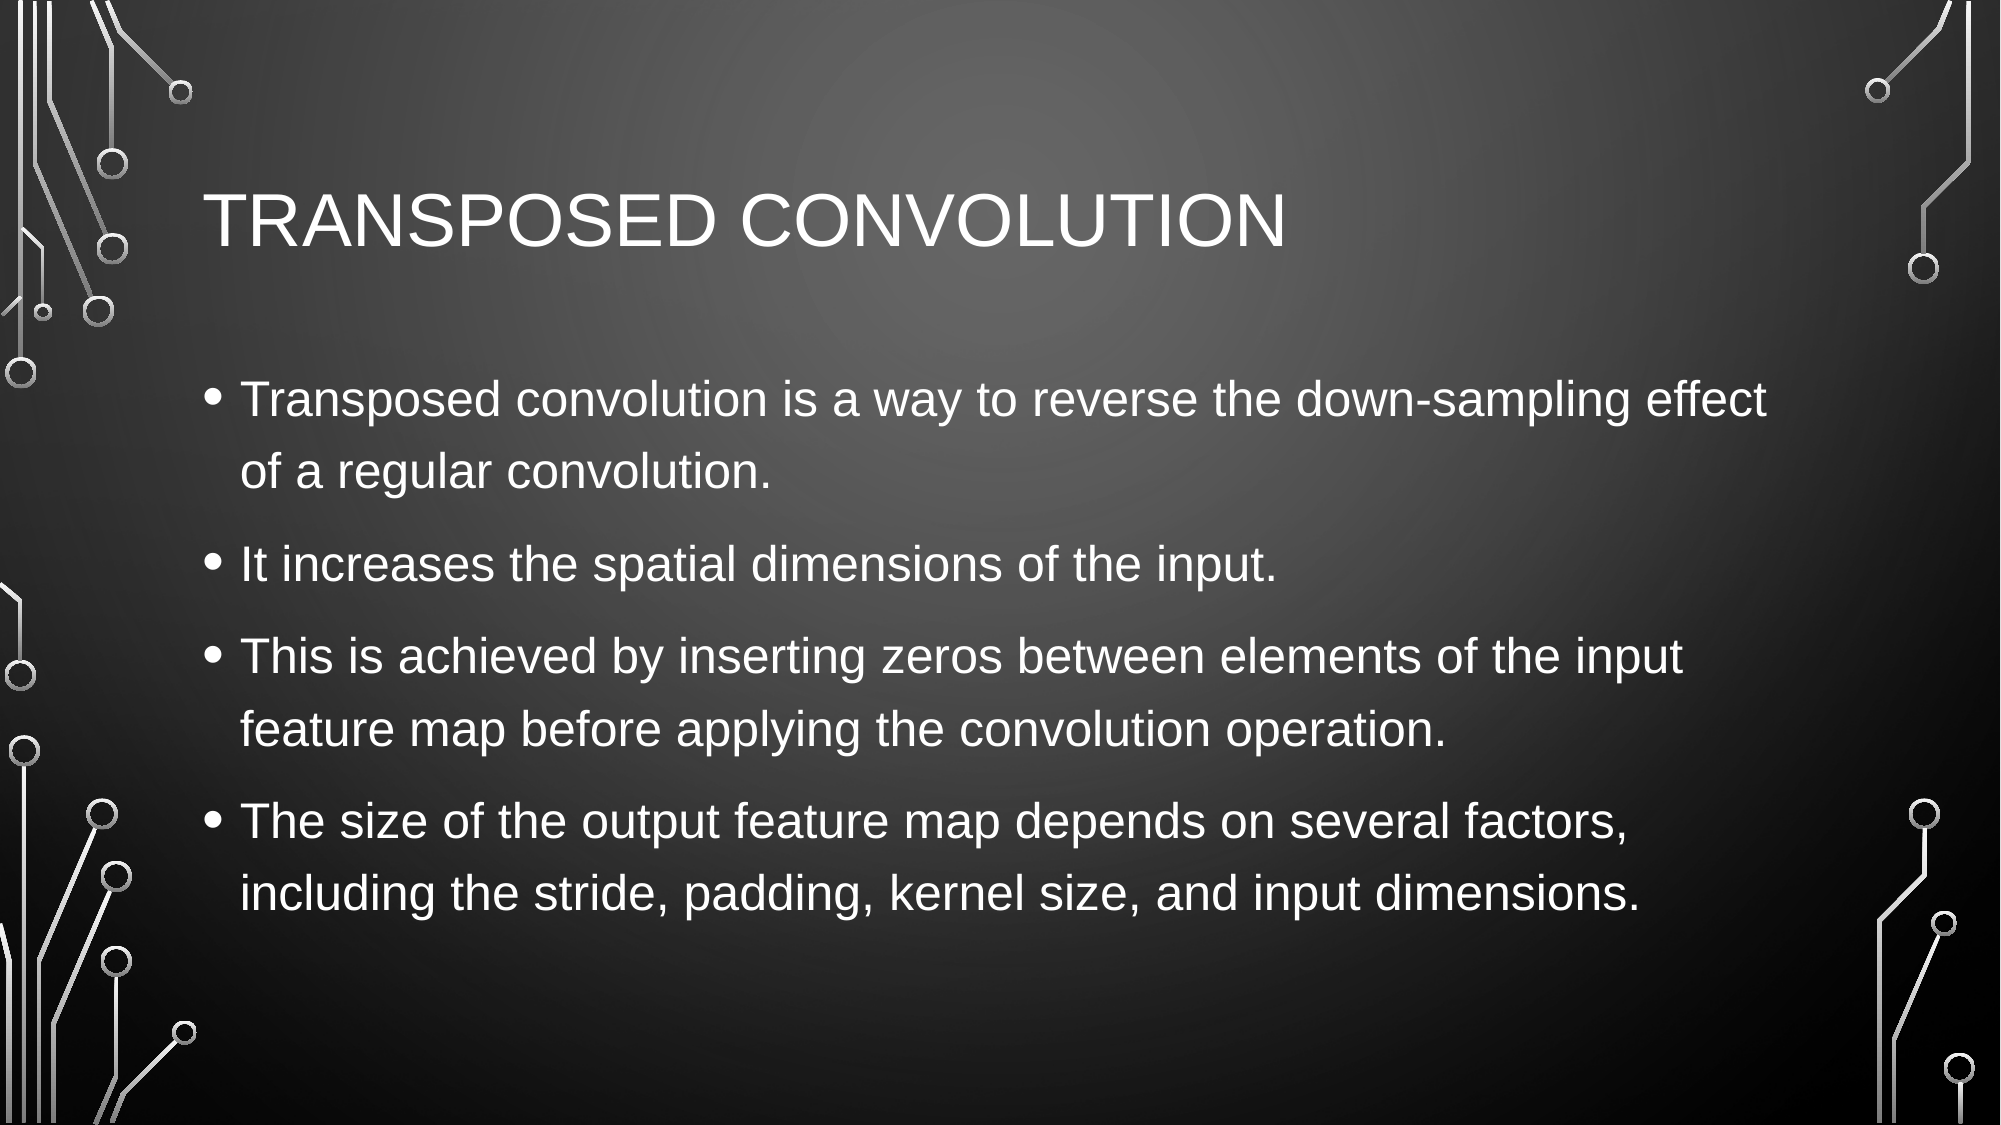

# TRANSPOSED CONVOLUTION
Transposed convolution is a way to reverse the down-sampling effect of a regular convolution.
It increases the spatial dimensions of the input.
This is achieved by inserting zeros between elements of the input feature map before applying the convolution operation.
The size of the output feature map depends on several factors, including the stride, padding, kernel size, and input dimensions.